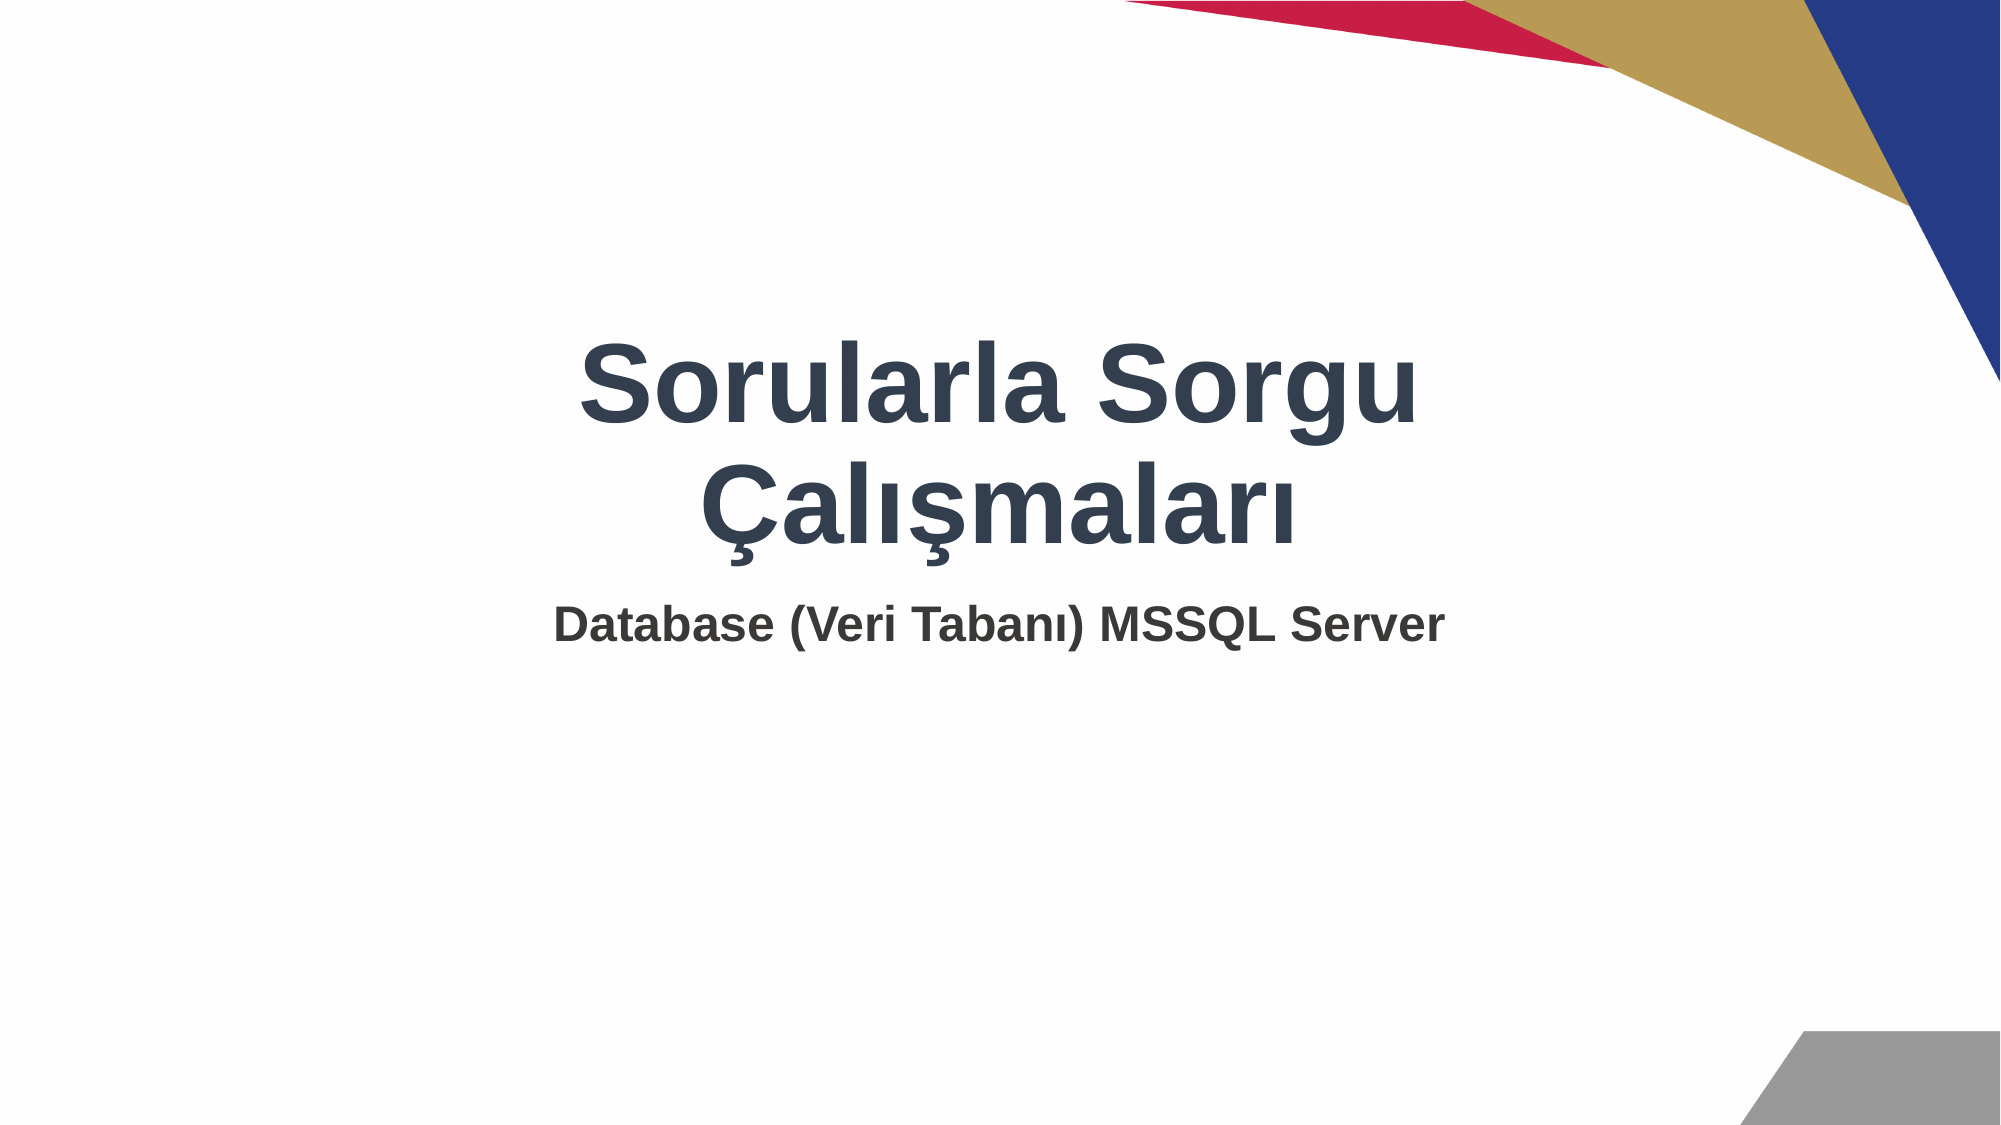

# Sorularla Sorgu Çalışmaları
Database (Veri Tabanı) MSSQL Server